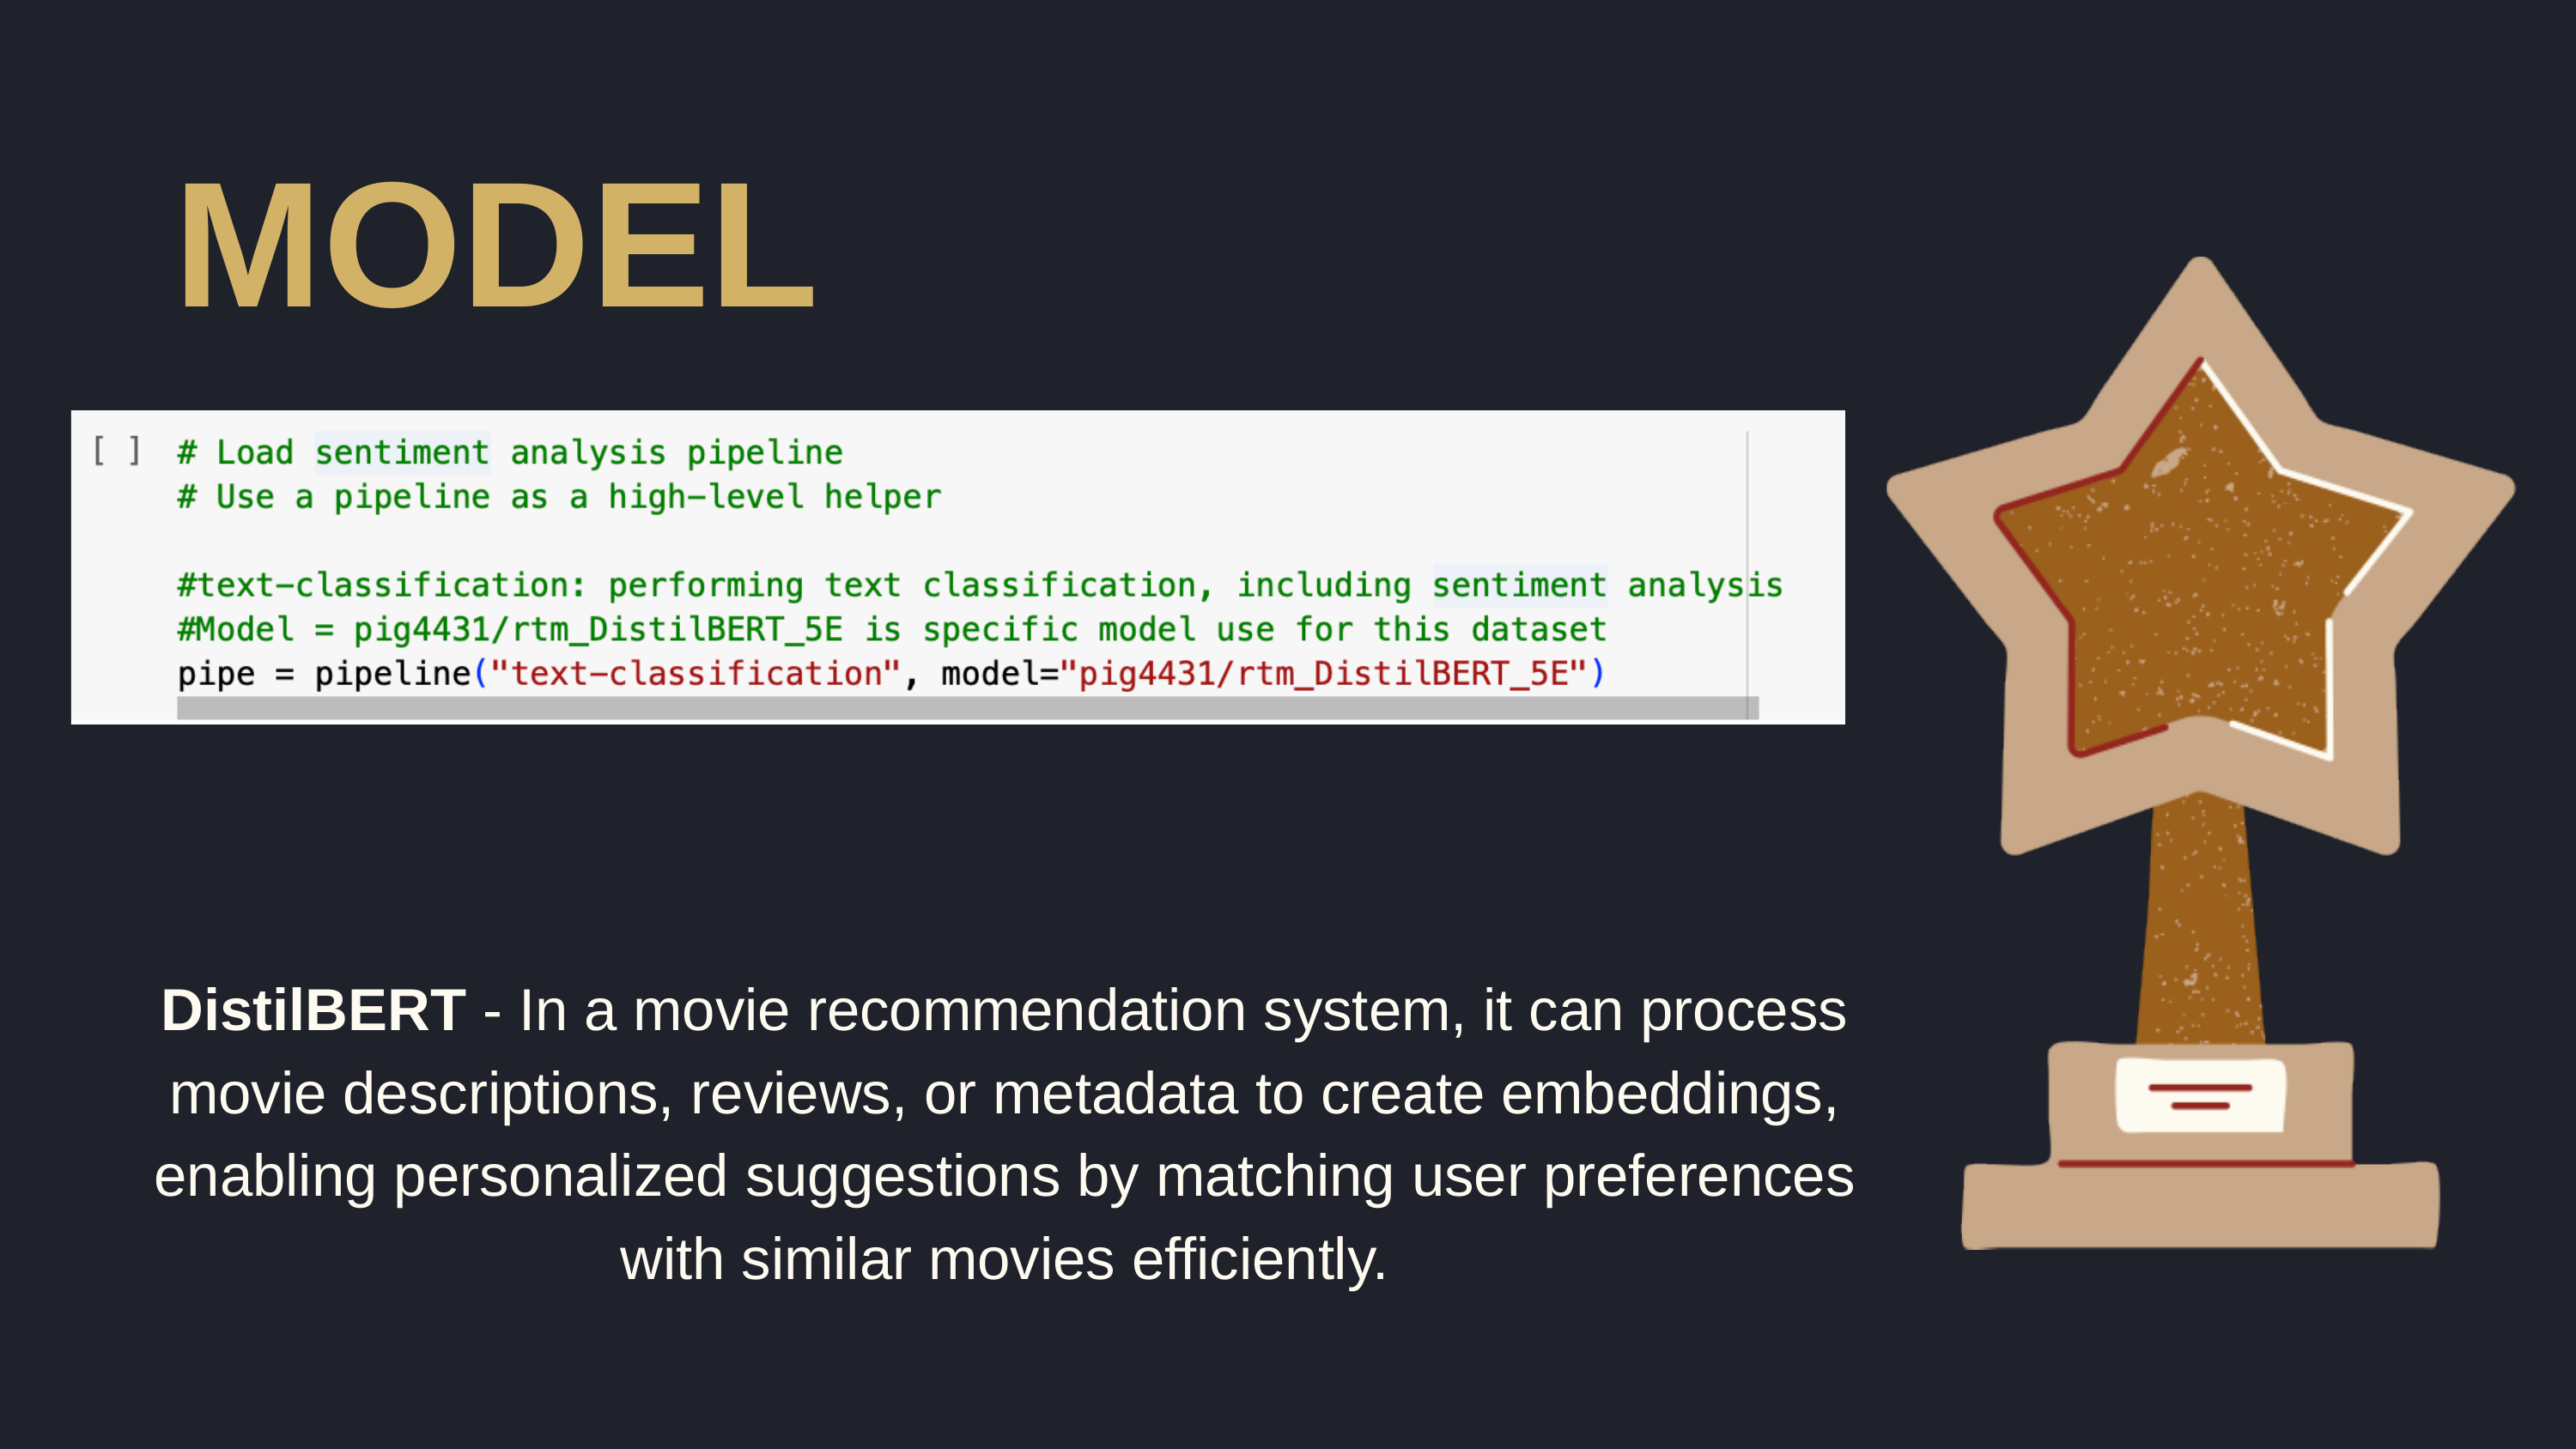

MODEL

Pre-trained model from Hugging Face
DistilBERT - In a movie recommendation system, it can process movie descriptions, reviews, or metadata to create embeddings, enabling personalized suggestions by matching user preferences with similar movies efficiently.